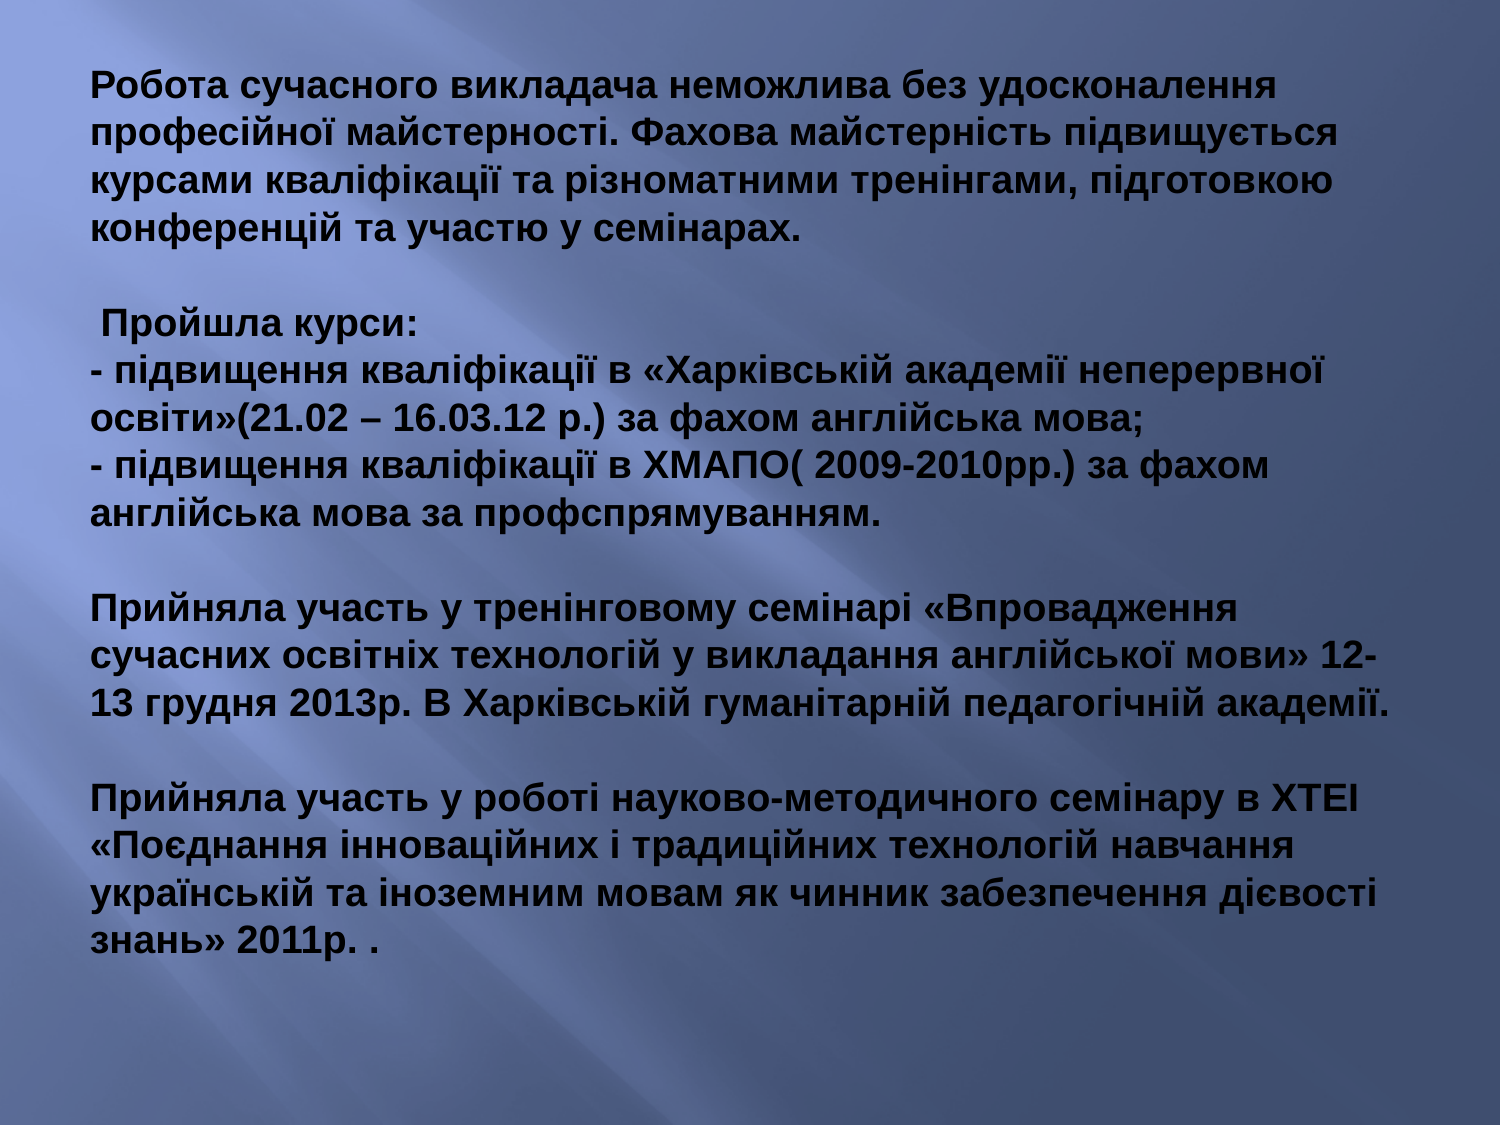

# Робота сучасного викладача неможлива без удосконалення професійної майстерності. Фахова майстерність підвищується курсами кваліфікації та різноматними тренінгами, підготовкою конференцій та участю у семінарах. Пройшла курси: - підвищення кваліфікації в «Харківській академії неперервної освіти»(21.02 – 16.03.12 р.) за фахом англійська мова; - підвищення кваліфікації в ХМАПО( 2009-2010рр.) за фахом англійська мова за профспрямуванням. Прийняла участь у тренінговому семінарі «Впровадження сучасних освітніх технологій у викладання англійської мови» 12-13 грудня 2013р. В Харківській гуманітарній педагогічній академії. Прийняла участь у роботі науково-методичного семінару в ХТЕІ «Поєднання інноваційних і традиційних технологій навчання українській та іноземним мовам як чинник забезпечення дієвості знань» 2011р. .